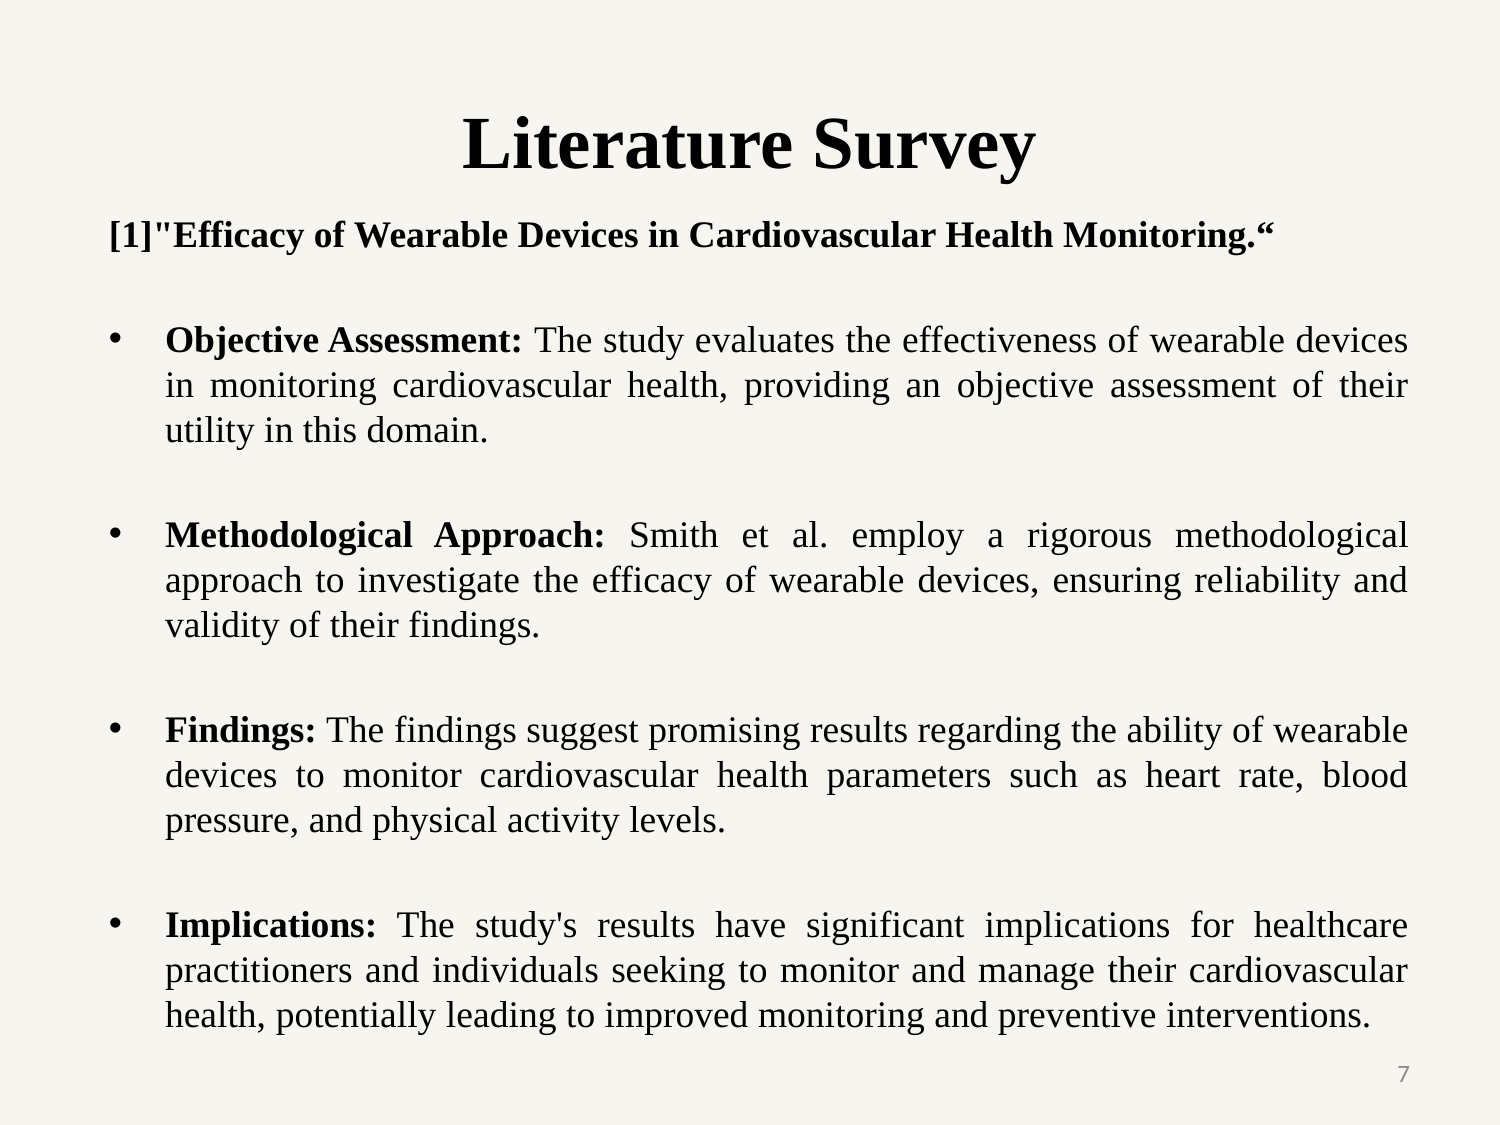

# Literature Survey
[1]"Efficacy of Wearable Devices in Cardiovascular Health Monitoring.“

Objective Assessment: The study evaluates the effectiveness of wearable devices in monitoring cardiovascular health, providing an objective assessment of their utility in this domain.

Methodological Approach: Smith et al. employ a rigorous methodological approach to investigate the efficacy of wearable devices, ensuring reliability and validity of their findings.

Findings: The findings suggest promising results regarding the ability of wearable devices to monitor cardiovascular health parameters such as heart rate, blood pressure, and physical activity levels.

Implications: The study's results have significant implications for healthcare practitioners and individuals seeking to monitor and manage their cardiovascular health, potentially leading to improved monitoring and preventive interventions.
7